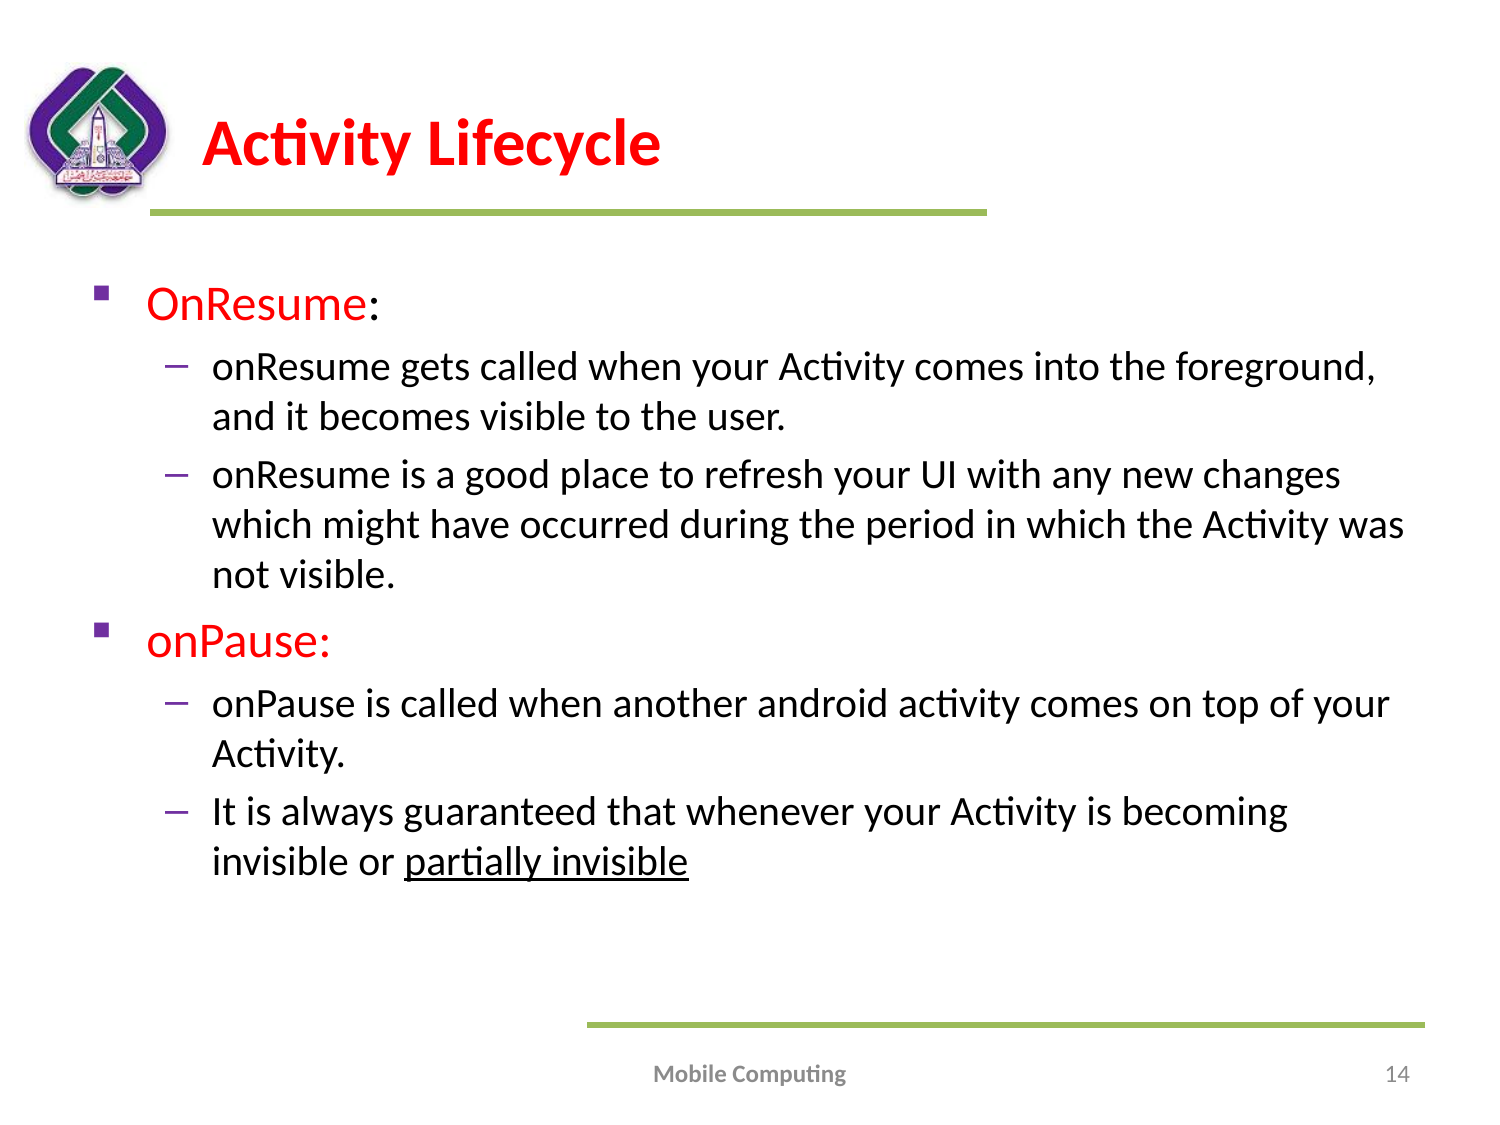

# Activity Lifecycle
OnResume:
onResume gets called when your Activity comes into the foreground, and it becomes visible to the user.
onResume is a good place to refresh your UI with any new changes which might have occurred during the period in which the Activity was not visible.
onPause:
onPause is called when another android activity comes on top of your Activity.
It is always guaranteed that whenever your Activity is becoming invisible or partially invisible
Mobile Computing
14